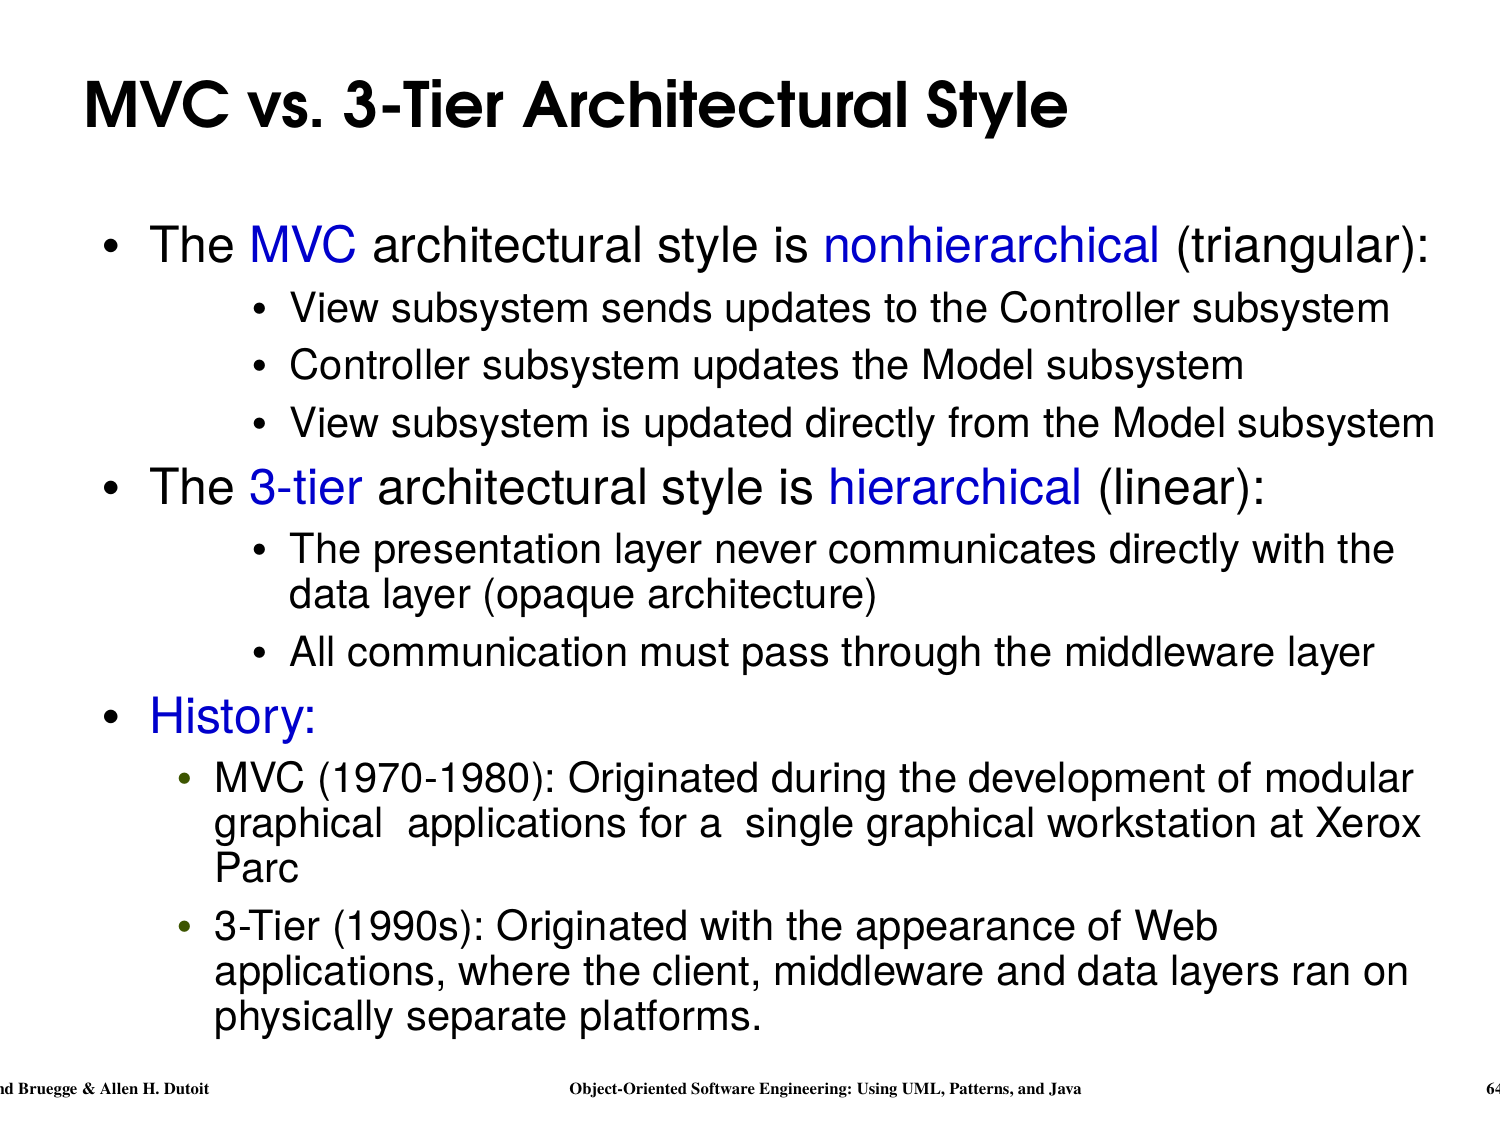

# MVC vs. 3-Tier Architectural Style
The MVC architectural style is nonhierarchical (triangular):
View subsystem sends updates to the Controller subsystem
Controller subsystem updates the Model subsystem
View subsystem is updated directly from the Model subsystem
The 3-tier architectural style is hierarchical (linear):
The presentation layer never communicates directly with the data layer (opaque architecture)
All communication must pass through the middleware layer
History:
MVC (1970-1980): Originated during the development of modular graphical  applications for a  single graphical workstation at Xerox Parc
3-Tier (1990s): Originated with the appearance of Web applications, where the client, middleware and data layers ran on physically separate platforms.